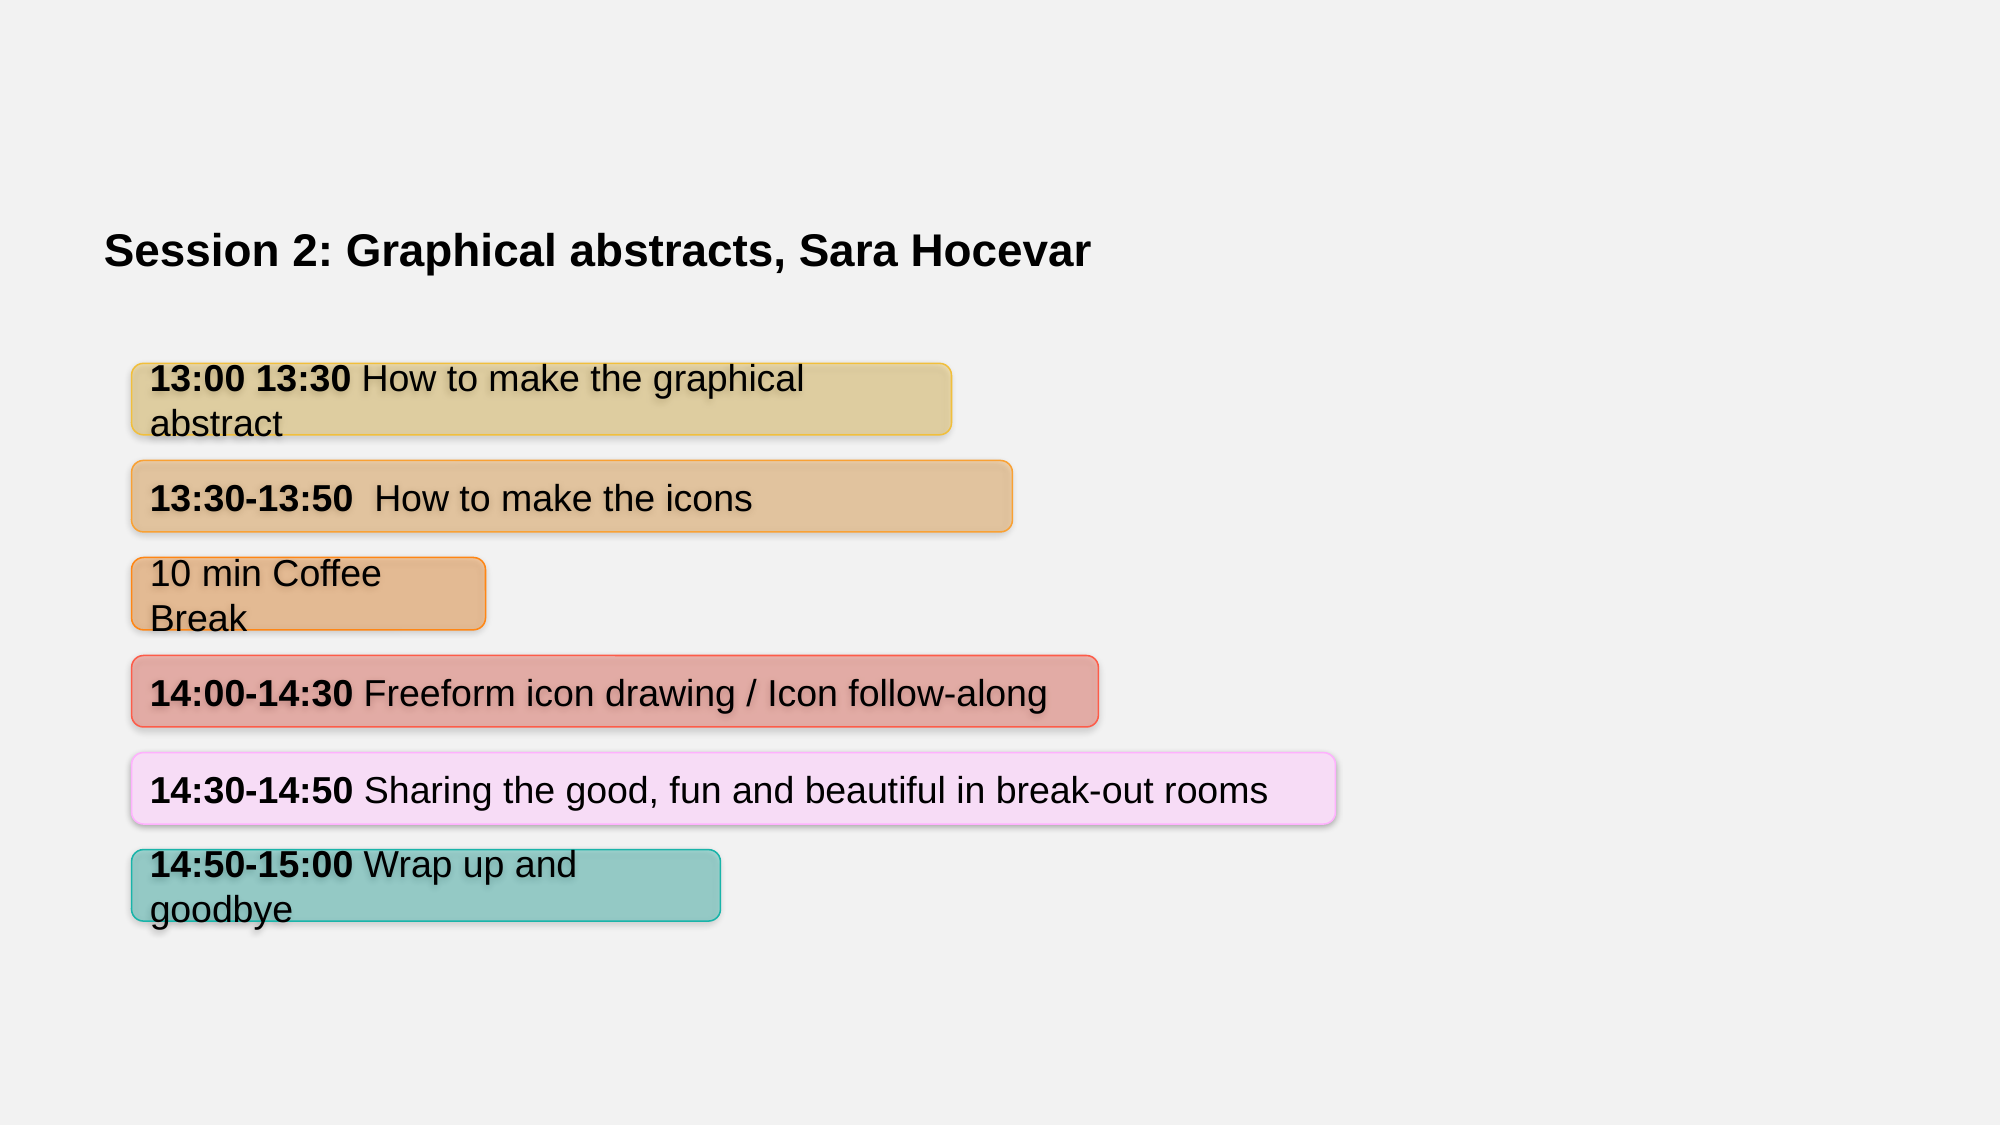

Session 2: Graphical abstracts, Sara Hocevar
13:00 13:30 How to make the graphical abstract
13:30-13:50  How to make the icons
10 min Coffee Break
14:00-14:30 Freeform icon drawing / Icon follow-along
14:30-14:50 Sharing the good, fun and beautiful in break-out rooms
14:50-15:00 Wrap up and goodbye